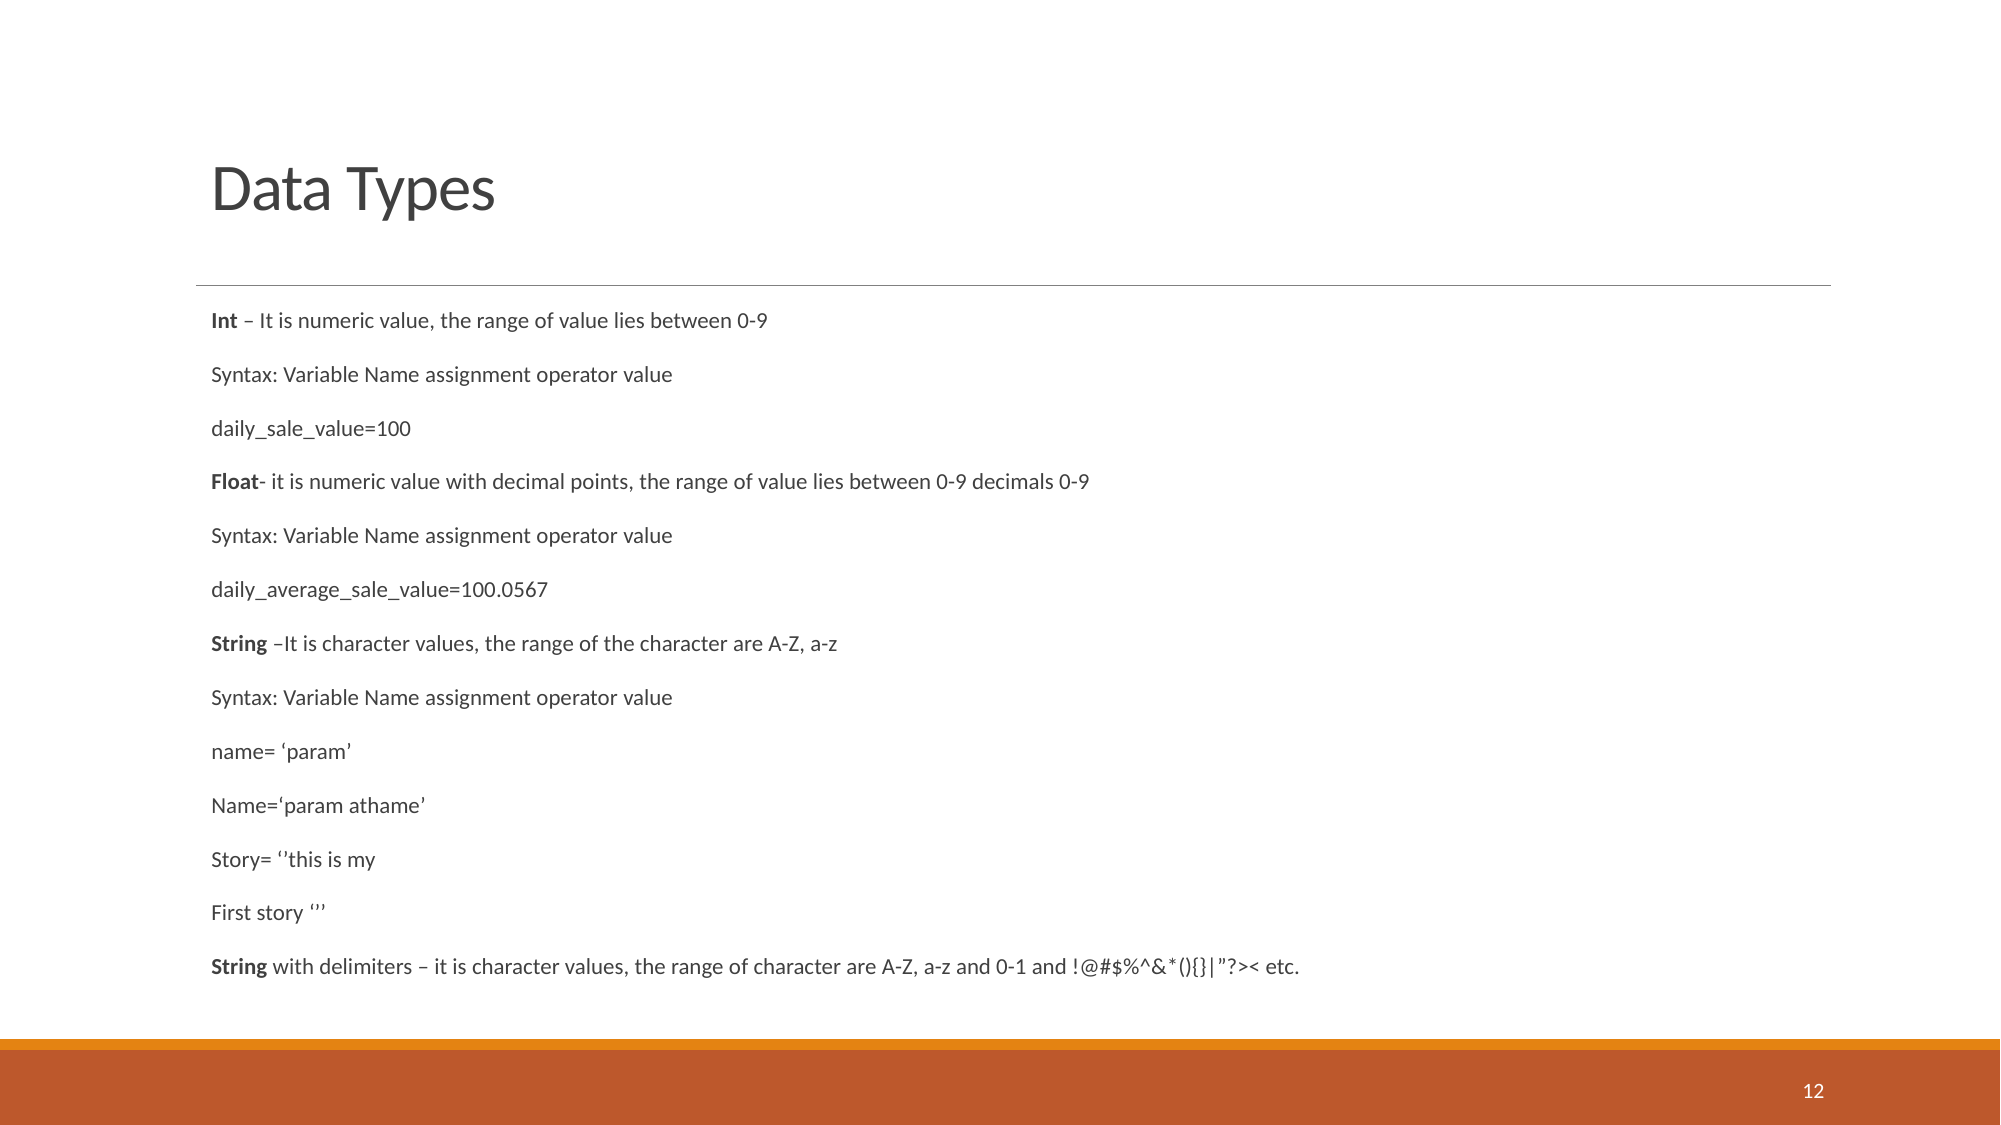

# Data Types
Int – It is numeric value, the range of value lies between 0-9
Syntax: Variable Name assignment operator value
daily_sale_value=100
Float- it is numeric value with decimal points, the range of value lies between 0-9 decimals 0-9
Syntax: Variable Name assignment operator value
daily_average_sale_value=100.0567
String –It is character values, the range of the character are A-Z, a-z
Syntax: Variable Name assignment operator value
name= ‘param’
Name=‘param athame’
Story= ‘’this is my
First story ‘’’
String with delimiters – it is character values, the range of character are A-Z, a-z and 0-1 and !@#$%^&*(){}|”?>< etc.

12